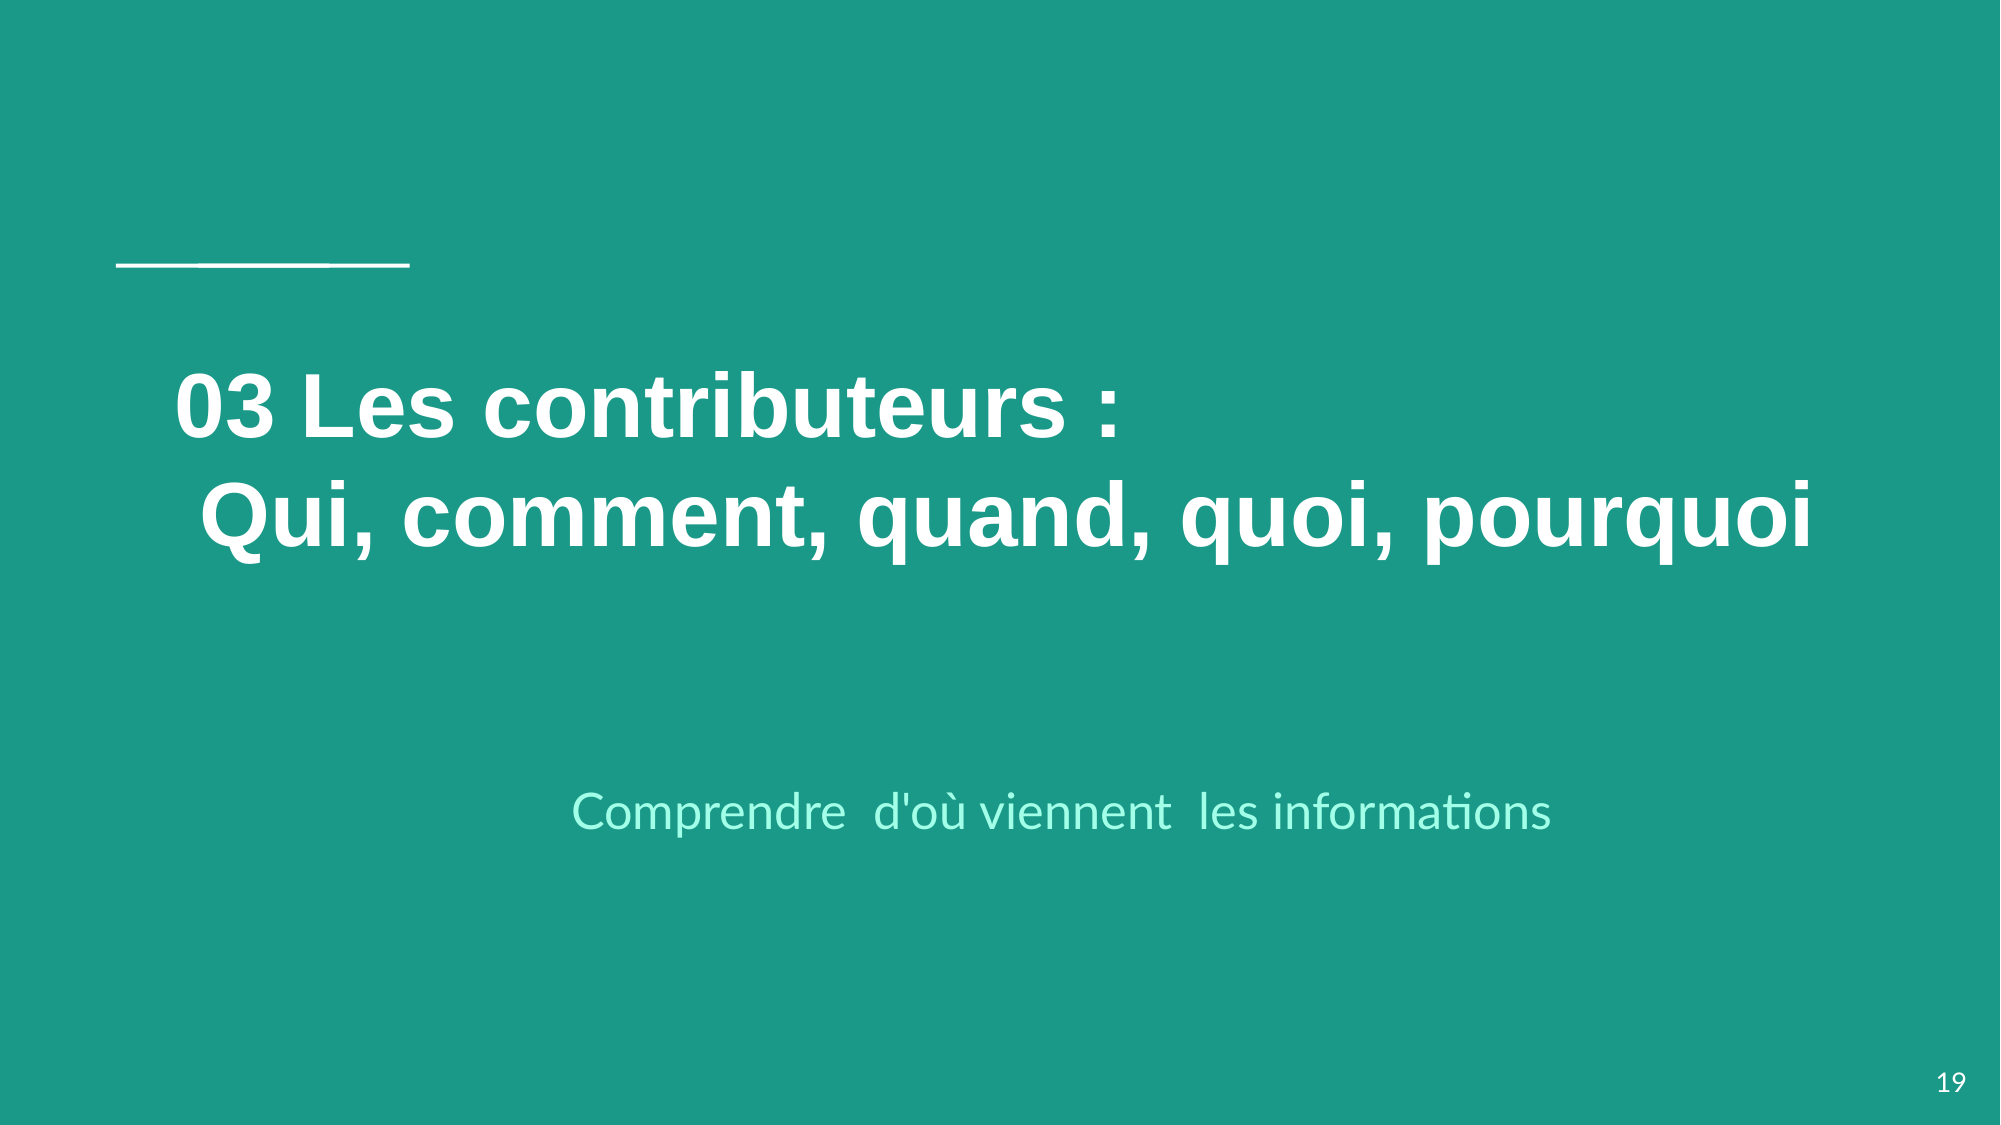

# 03 Les contributeurs :
 Qui, comment, quand, quoi, pourquoi
Comprendre  d'où viennent  les informations
19